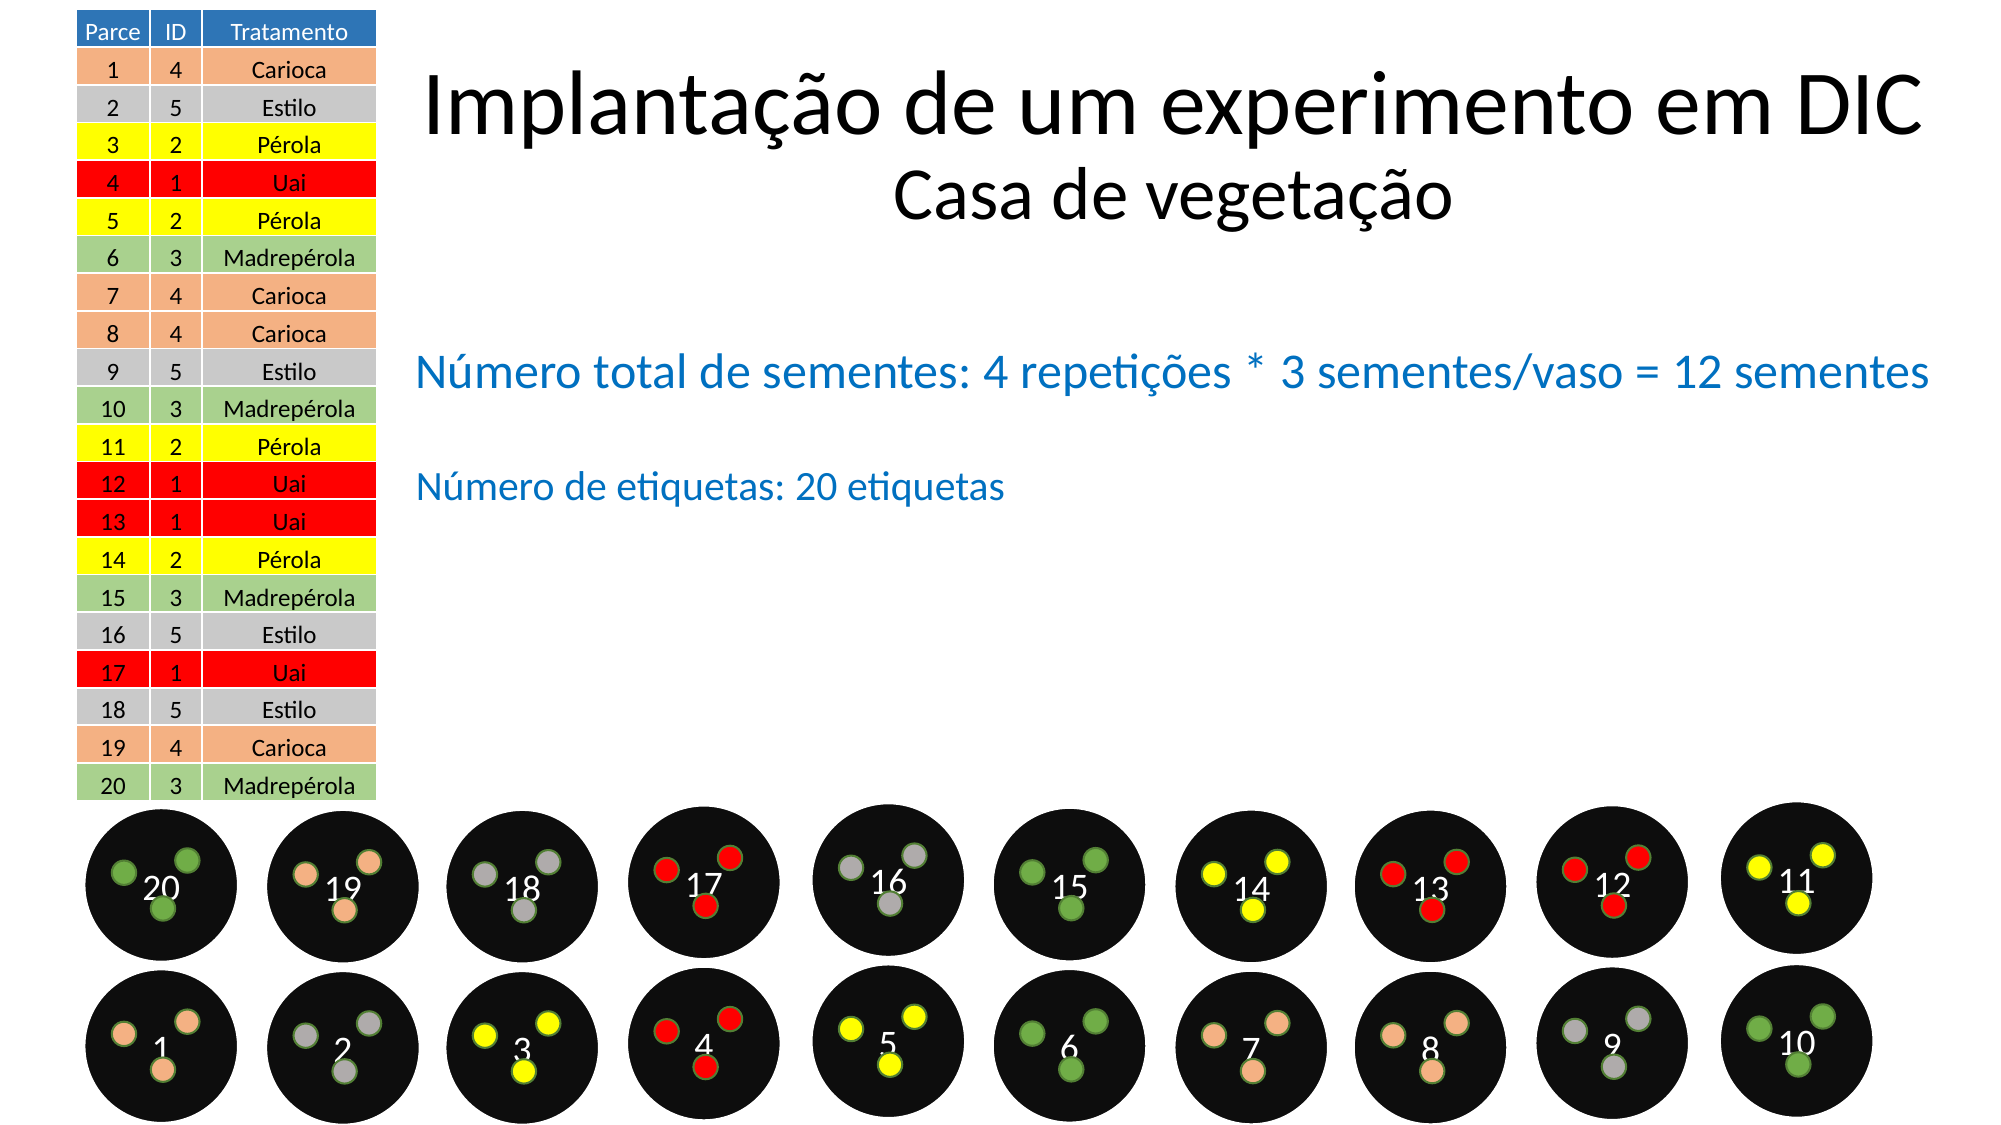

| Parce | ID | Tratamento |
| --- | --- | --- |
| 1 | 4 | Carioca |
| 2 | 5 | Estilo |
| 3 | 2 | Pérola |
| 4 | 1 | Uai |
| 5 | 2 | Pérola |
| 6 | 3 | Madrepérola |
| 7 | 4 | Carioca |
| 8 | 4 | Carioca |
| 9 | 5 | Estilo |
| 10 | 3 | Madrepérola |
| 11 | 2 | Pérola |
| 12 | 1 | Uai |
| 13 | 1 | Uai |
| 14 | 2 | Pérola |
| 15 | 3 | Madrepérola |
| 16 | 5 | Estilo |
| 17 | 1 | Uai |
| 18 | 5 | Estilo |
| 19 | 4 | Carioca |
| 20 | 3 | Madrepérola |
Implantação de um experimento em DIC
Casa de vegetação
Número total de sementes: 4 repetições * 3 sementes/vaso = 12 sementes

Número de etiquetas: 20 etiquetas
11
16
12
17
15
20
14
13
19
18

10
5
9
4
6
1
7
8
2
3